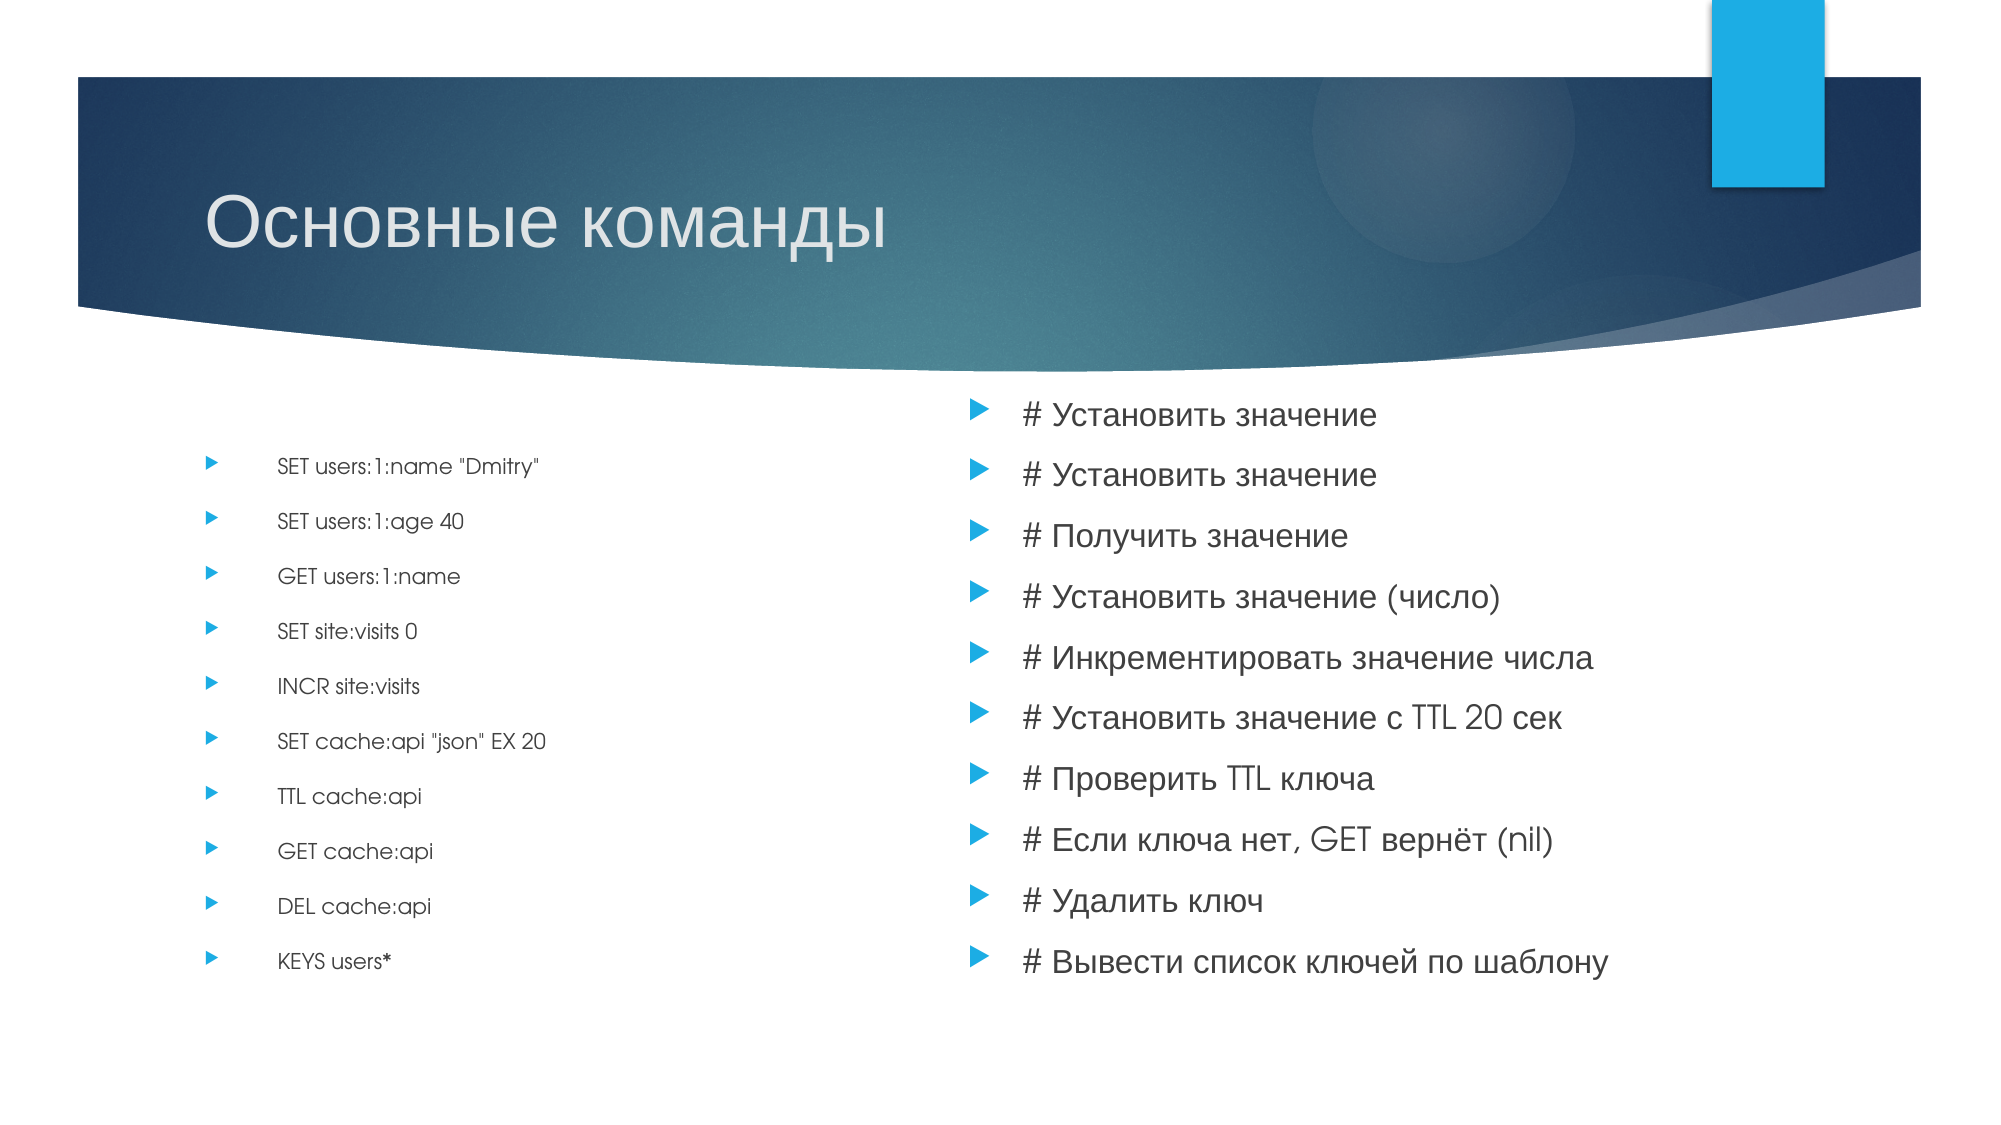

# Основные команды
# Установить значение
# Установить значение
# Получить значение
# Установить значение (число)
# Инкрементировать значение числа
# Установить значение с TTL 20 сек
# Проверить TTL ключа
# Если ключа нет, GET вернёт (nil)
# Удалить ключ
# Вывести список ключей по шаблону
SET users:1:name "Dmitry"
SET users:1:age 40
GET users:1:name
SET site:visits 0
INCR site:visits
SET cache:api "json" EX 20
TTL cache:api
GET cache:api
DEL cache:api
KEYS users*